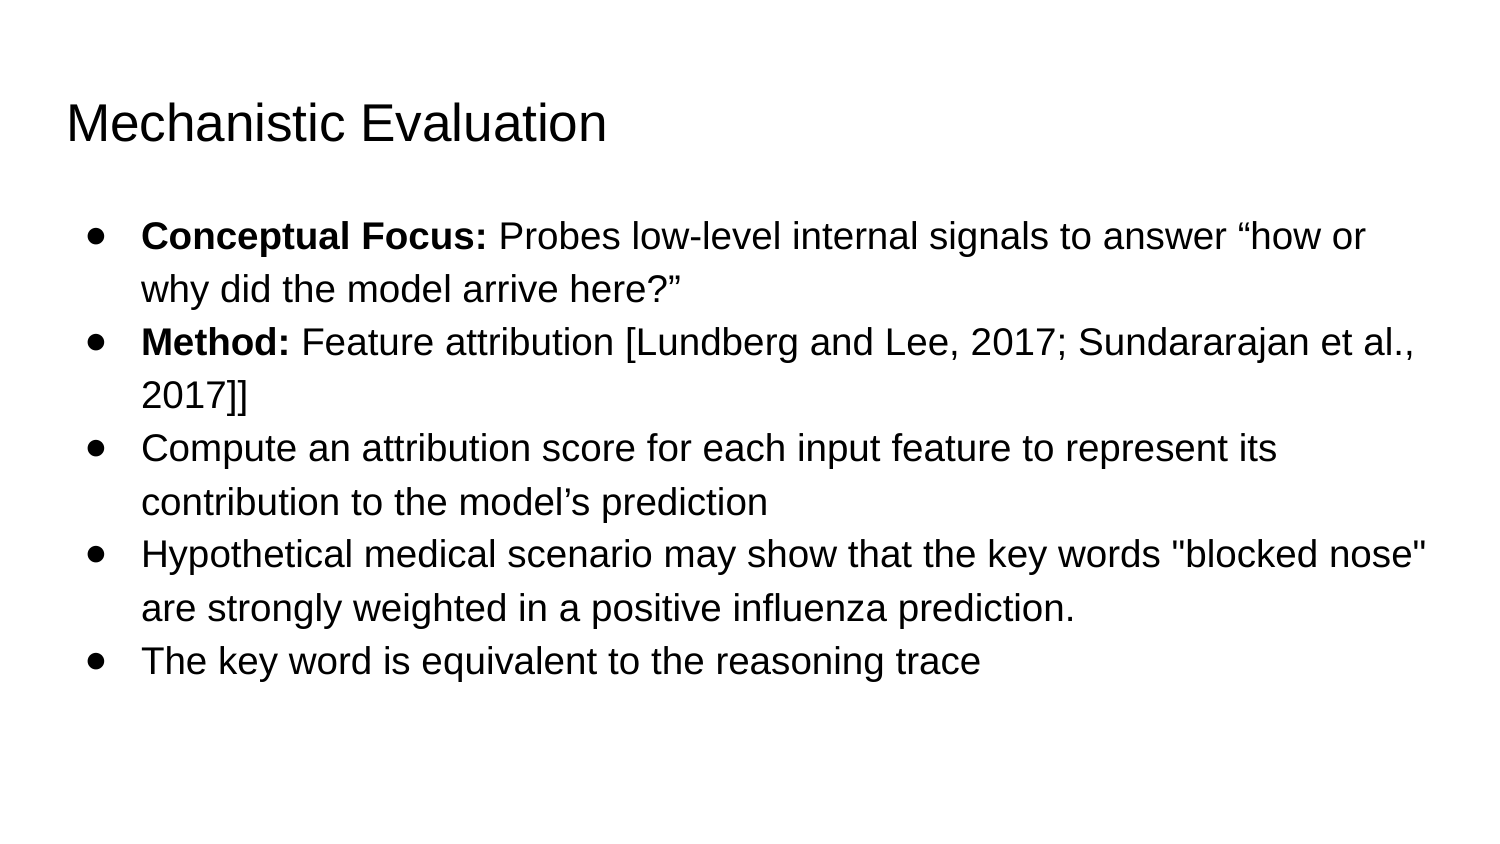

# Mechanistic Evaluation
Conceptual Focus: Probes low-level internal signals to answer “how or why did the model arrive here?”
Method: Feature attribution [Lundberg and Lee, 2017; Sundararajan et al., 2017]]
Compute an attribution score for each input feature to represent its contribution to the model’s prediction
Hypothetical medical scenario may show that the key words "blocked nose" are strongly weighted in a positive influenza prediction.
The key word is equivalent to the reasoning trace